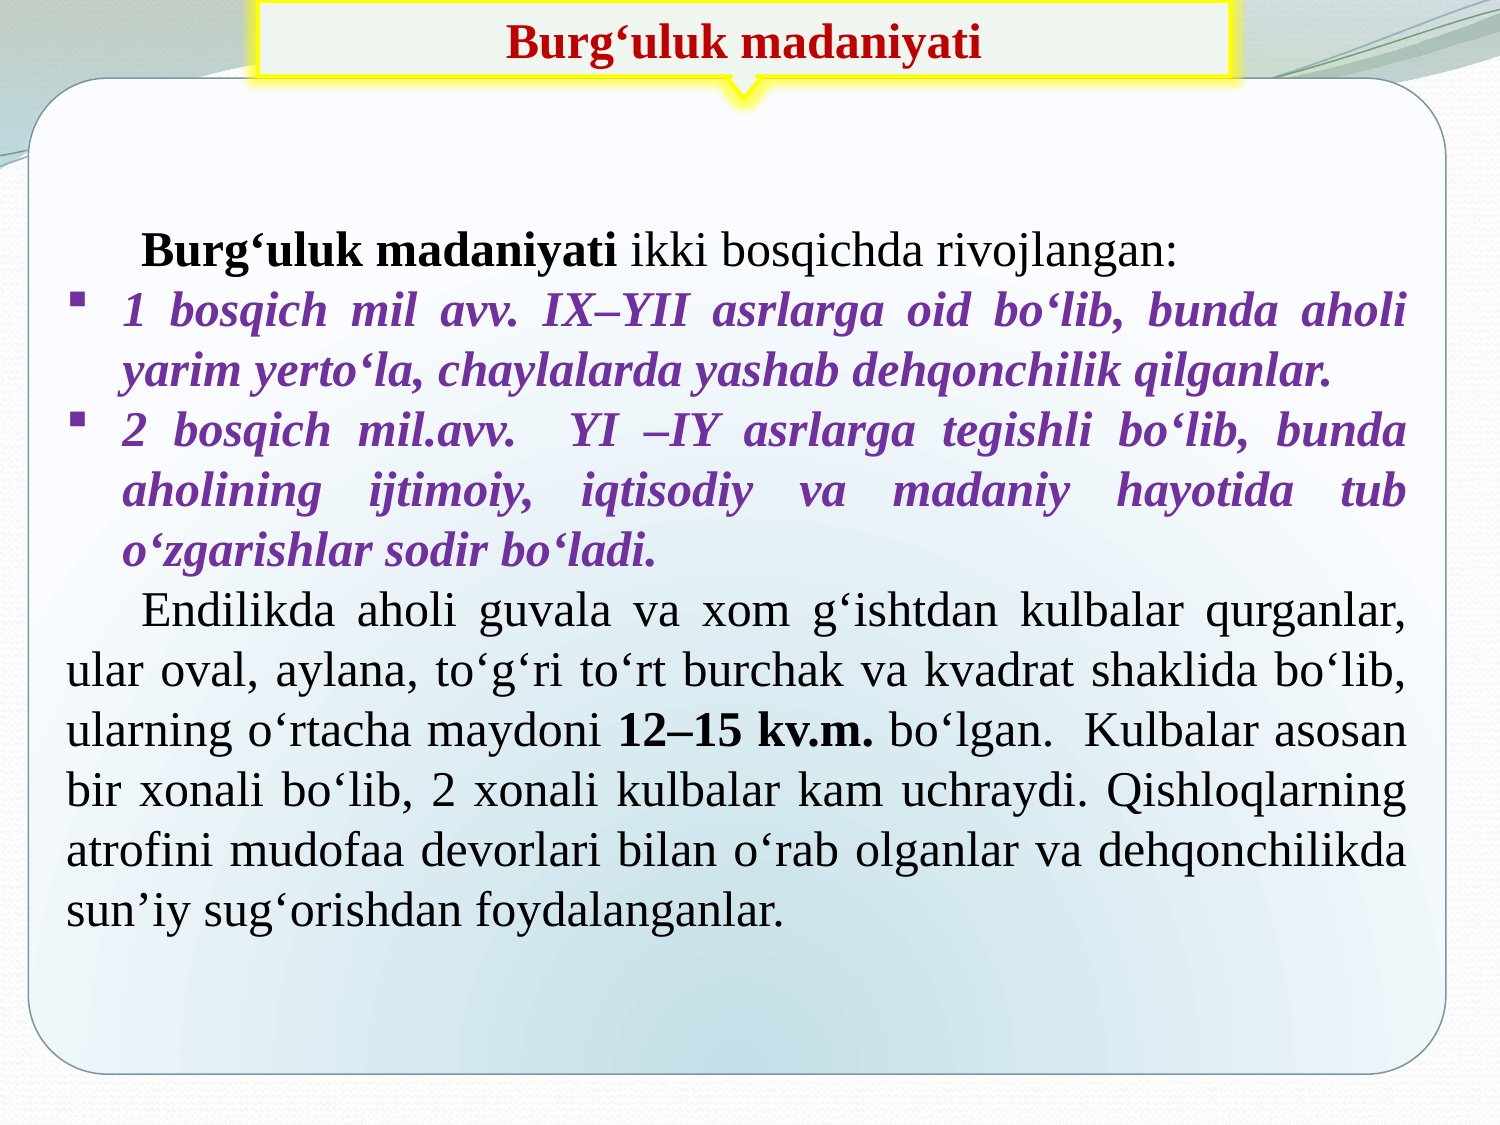

Burg‘uluk madaniyati
Burg‘uluk madaniyati ikki bosqichda rivojlangan:
1 bosqich mil avv. IX–YII asrlarga oid bo‘lib, bunda aholi yarim yerto‘la, chaylalarda yashab dehqonchilik qilganlar.
2 bosqich mil.avv.  YI –IY asrlarga tegishli bo‘lib, bunda aholining ijtimoiy, iqtisodiy va madaniy hayotida tub o‘zgarishlar sodir bo‘ladi.
Endilikda aholi guvala va xom g‘ishtdan kulbalar qurganlar, ular oval, aylana, to‘g‘ri to‘rt burchak va kvadrat shaklida bo‘lib, ularning o‘rtacha maydoni 12–15 kv.m. bo‘lgan.  Kulbalar asosan bir xonali bo‘lib, 2 xonali kulbalar kam uchraydi. Qishloqlarning atrofini mudofaa devorlari bilan o‘rab olganlar va dehqonchilikda sun’iy sug‘orishdan foydalanganlar.